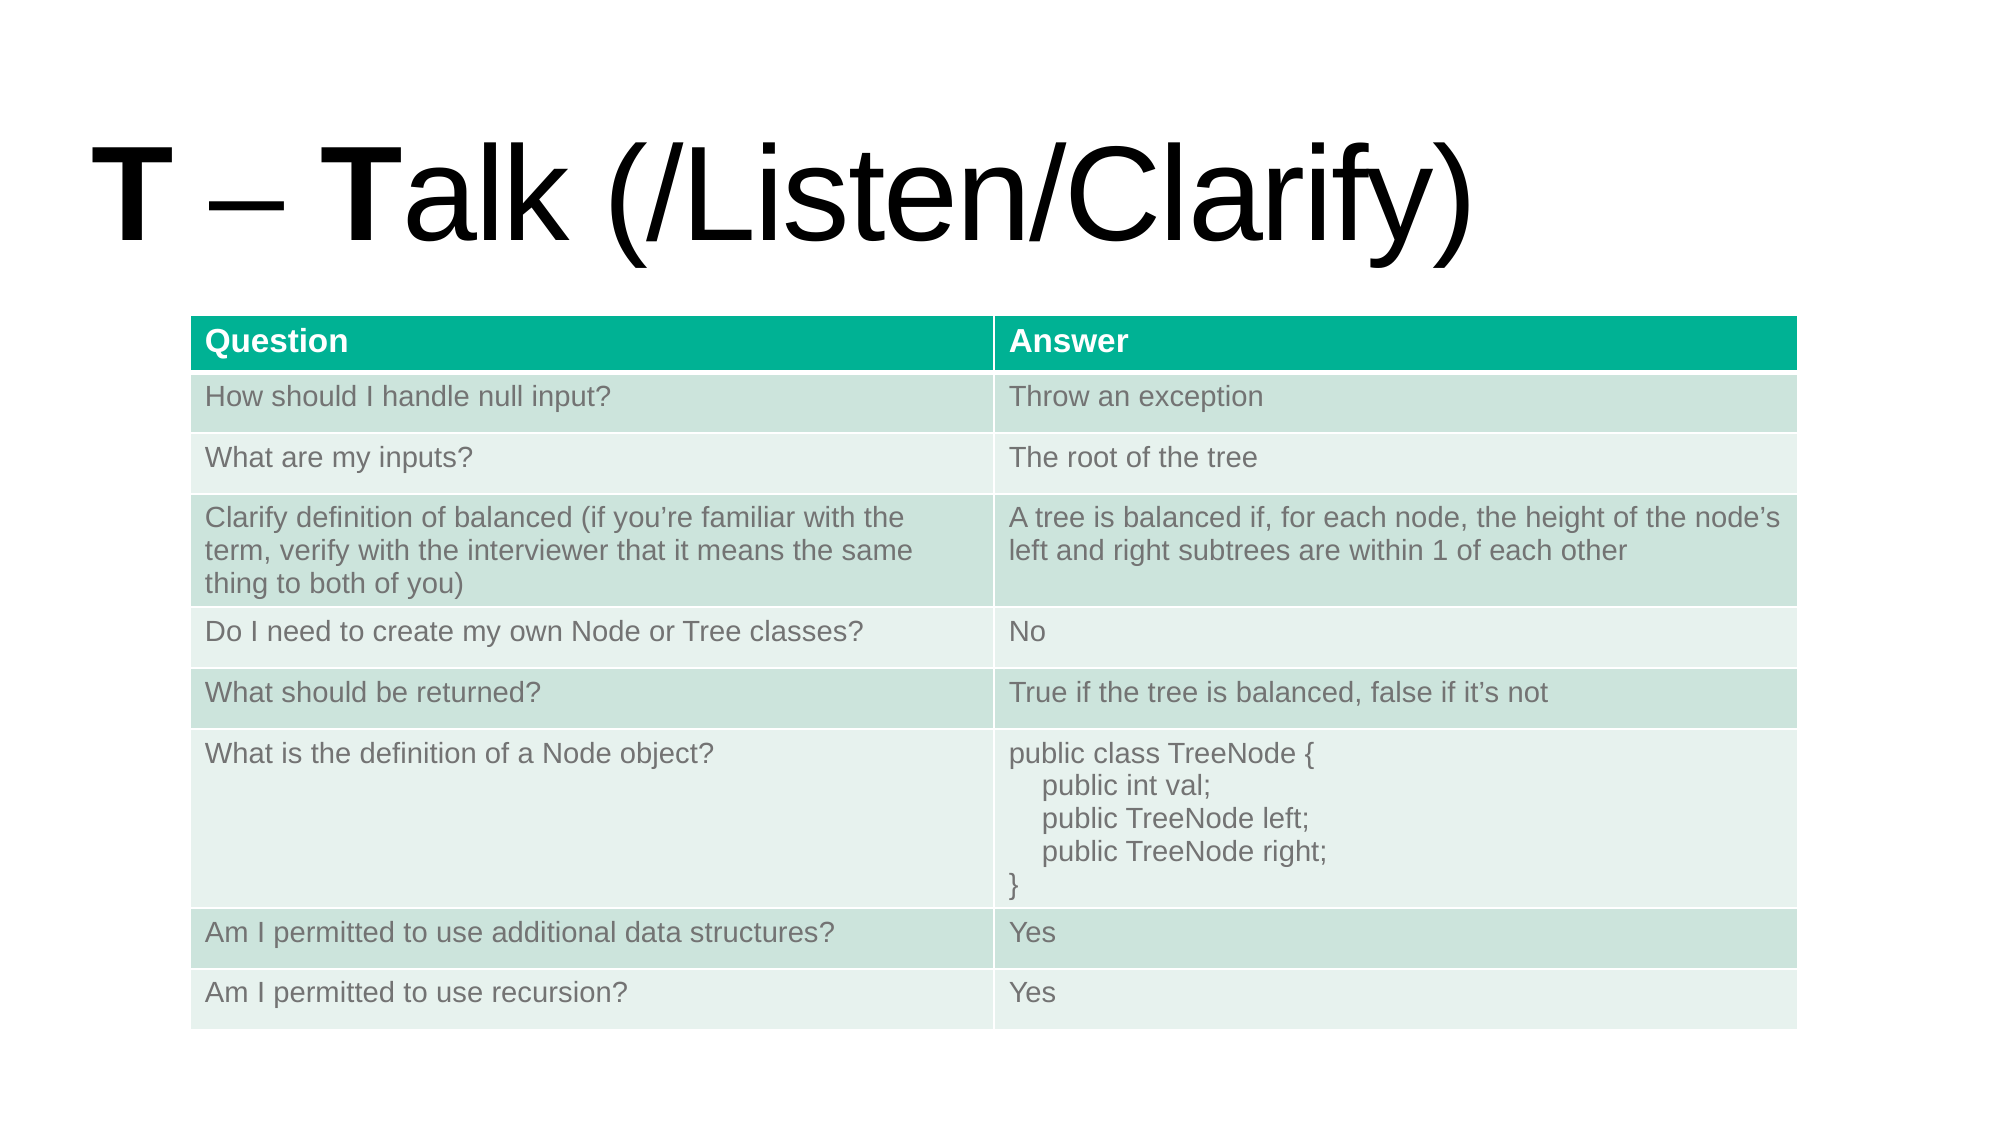

# T – Talk (/Listen/Clarify)
| Question | Answer |
| --- | --- |
| How should I handle null input? | Throw an exception |
| What are my inputs? | The root of the tree |
| Clarify definition of balanced (if you’re familiar with the term, verify with the interviewer that it means the same thing to both of you) | A tree is balanced if, for each node, the height of the node’s left and right subtrees are within 1 of each other |
| Do I need to create my own Node or Tree classes? | No |
| What should be returned? | True if the tree is balanced, false if it’s not |
| What is the definition of a Node object? | public class TreeNode { public int val; public TreeNode left; public TreeNode right; } |
| Am I permitted to use additional data structures? | Yes |
| Am I permitted to use recursion? | Yes |